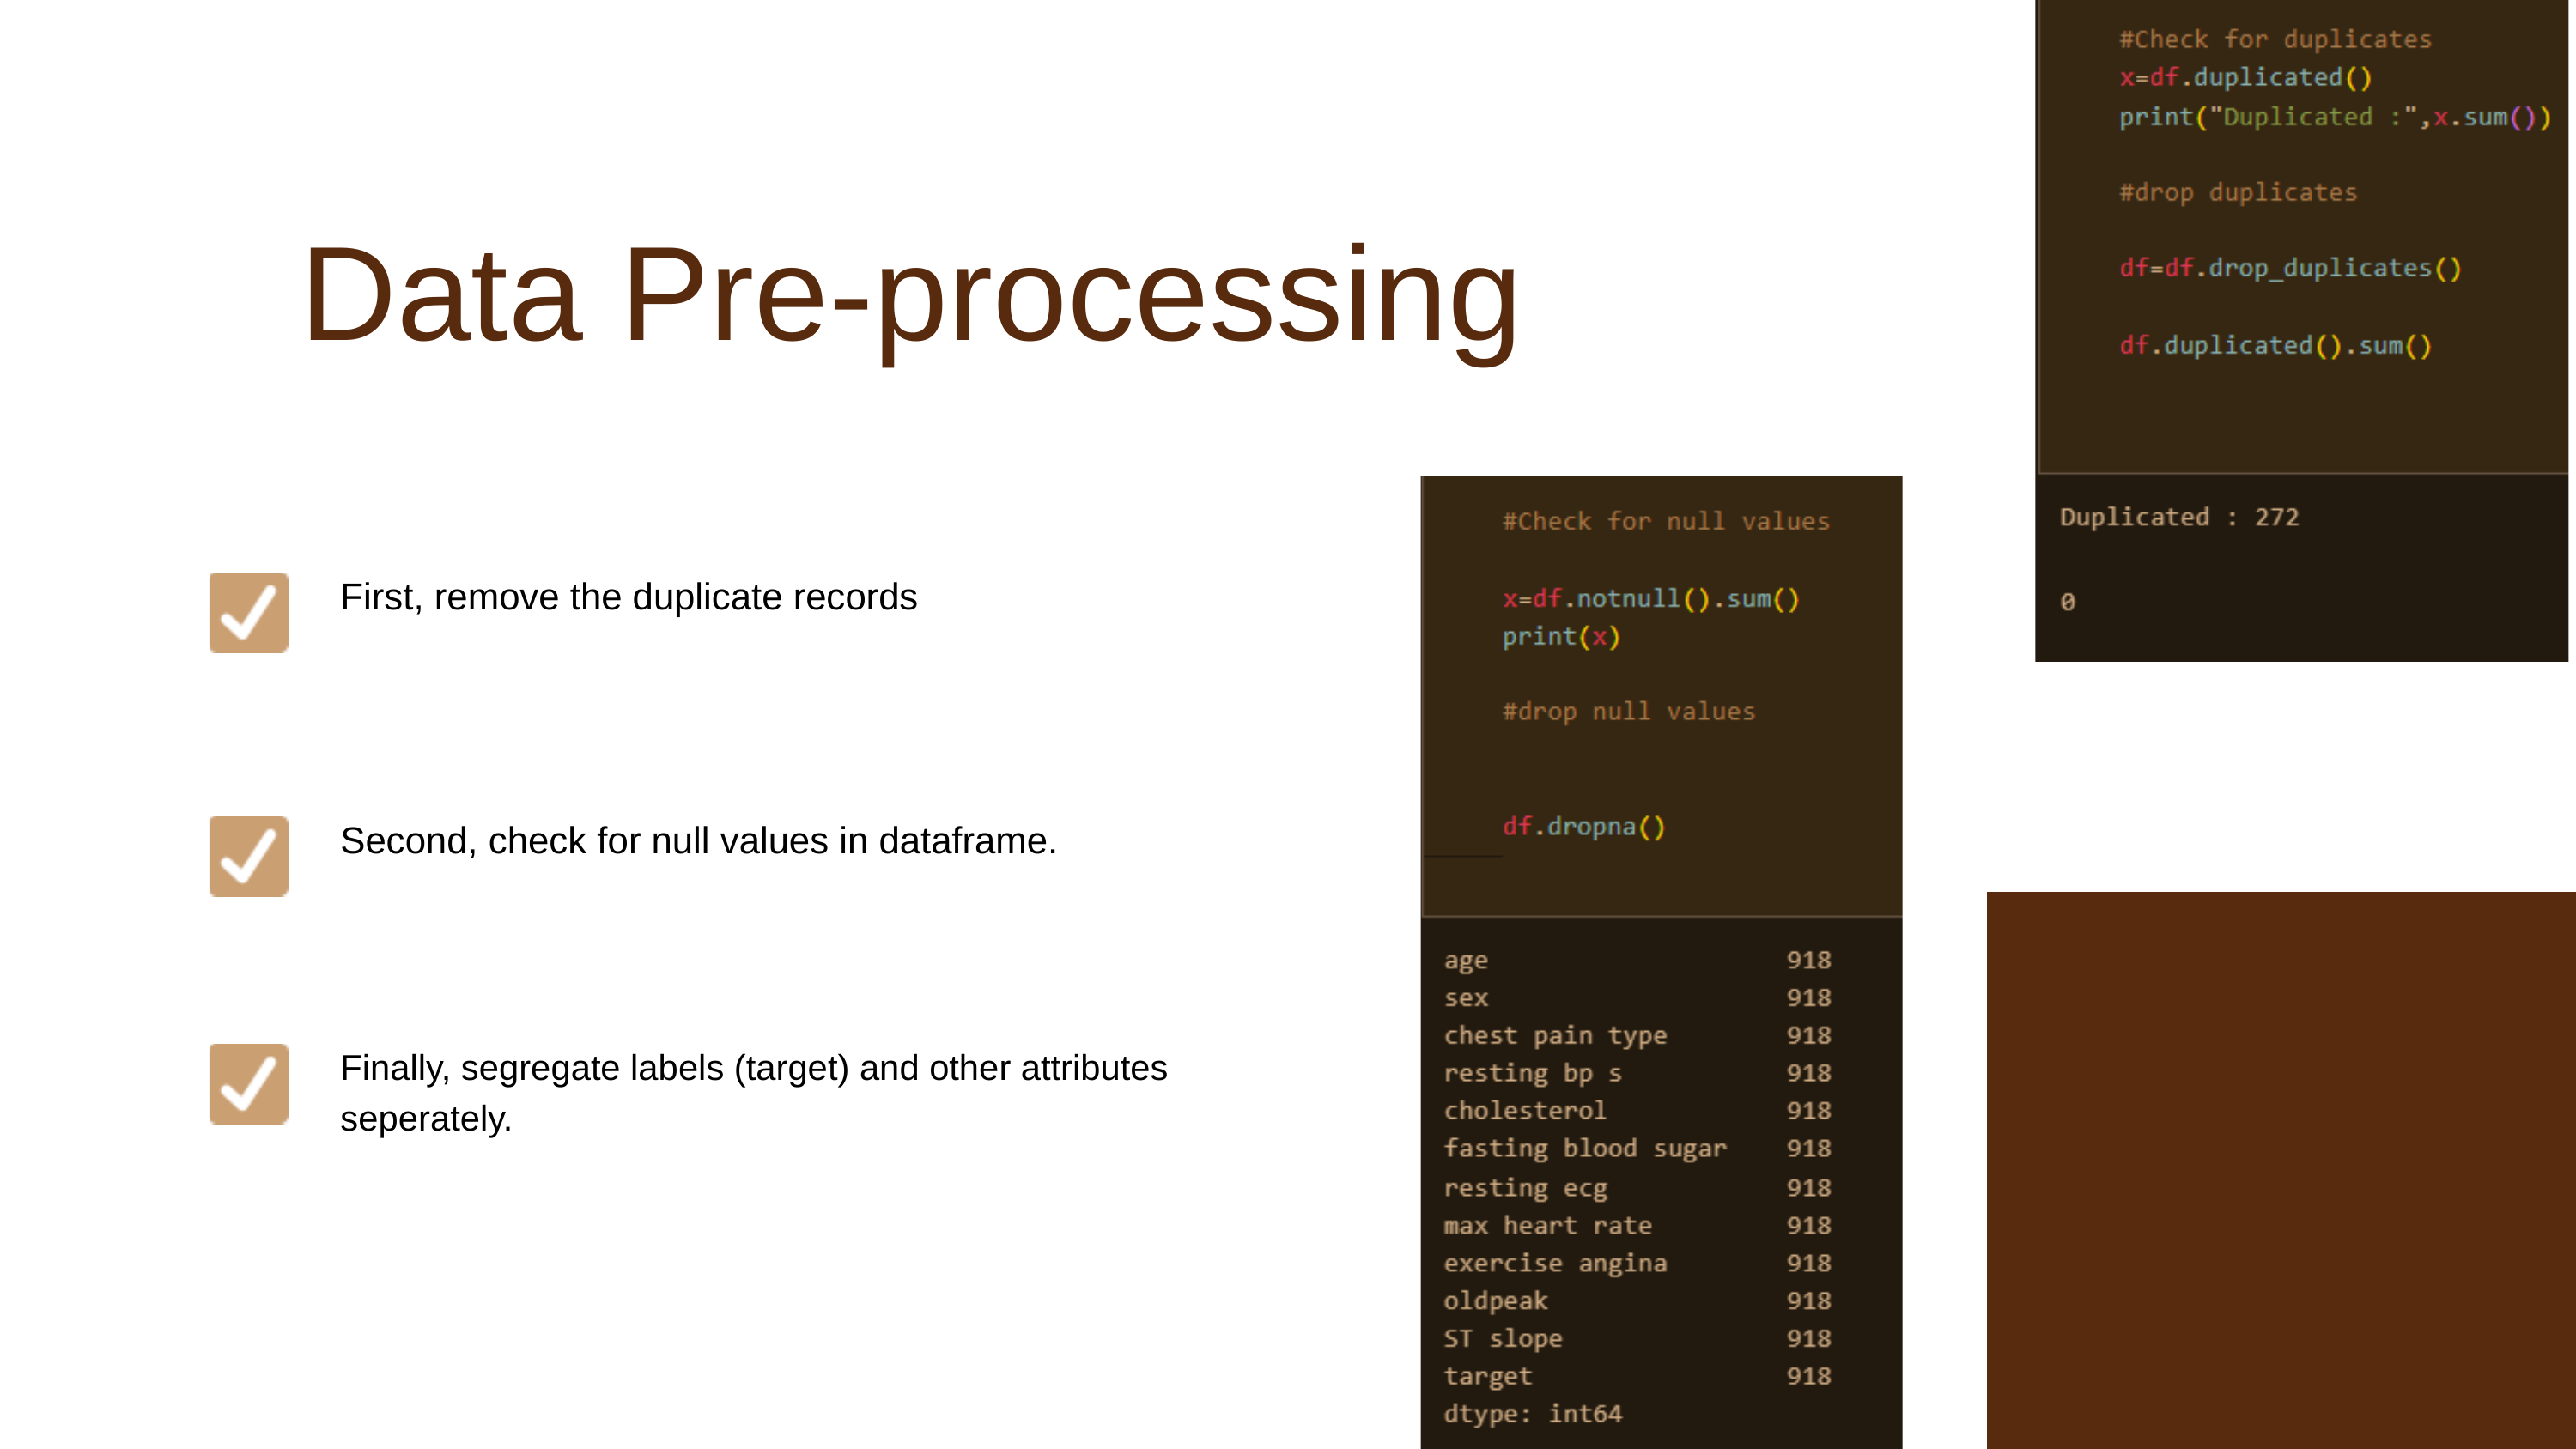

Data Pre-processing

First, remove the duplicate records

Second, check for null values in dataframe.

Finally, segregate labels (target) and other attributes seperately.